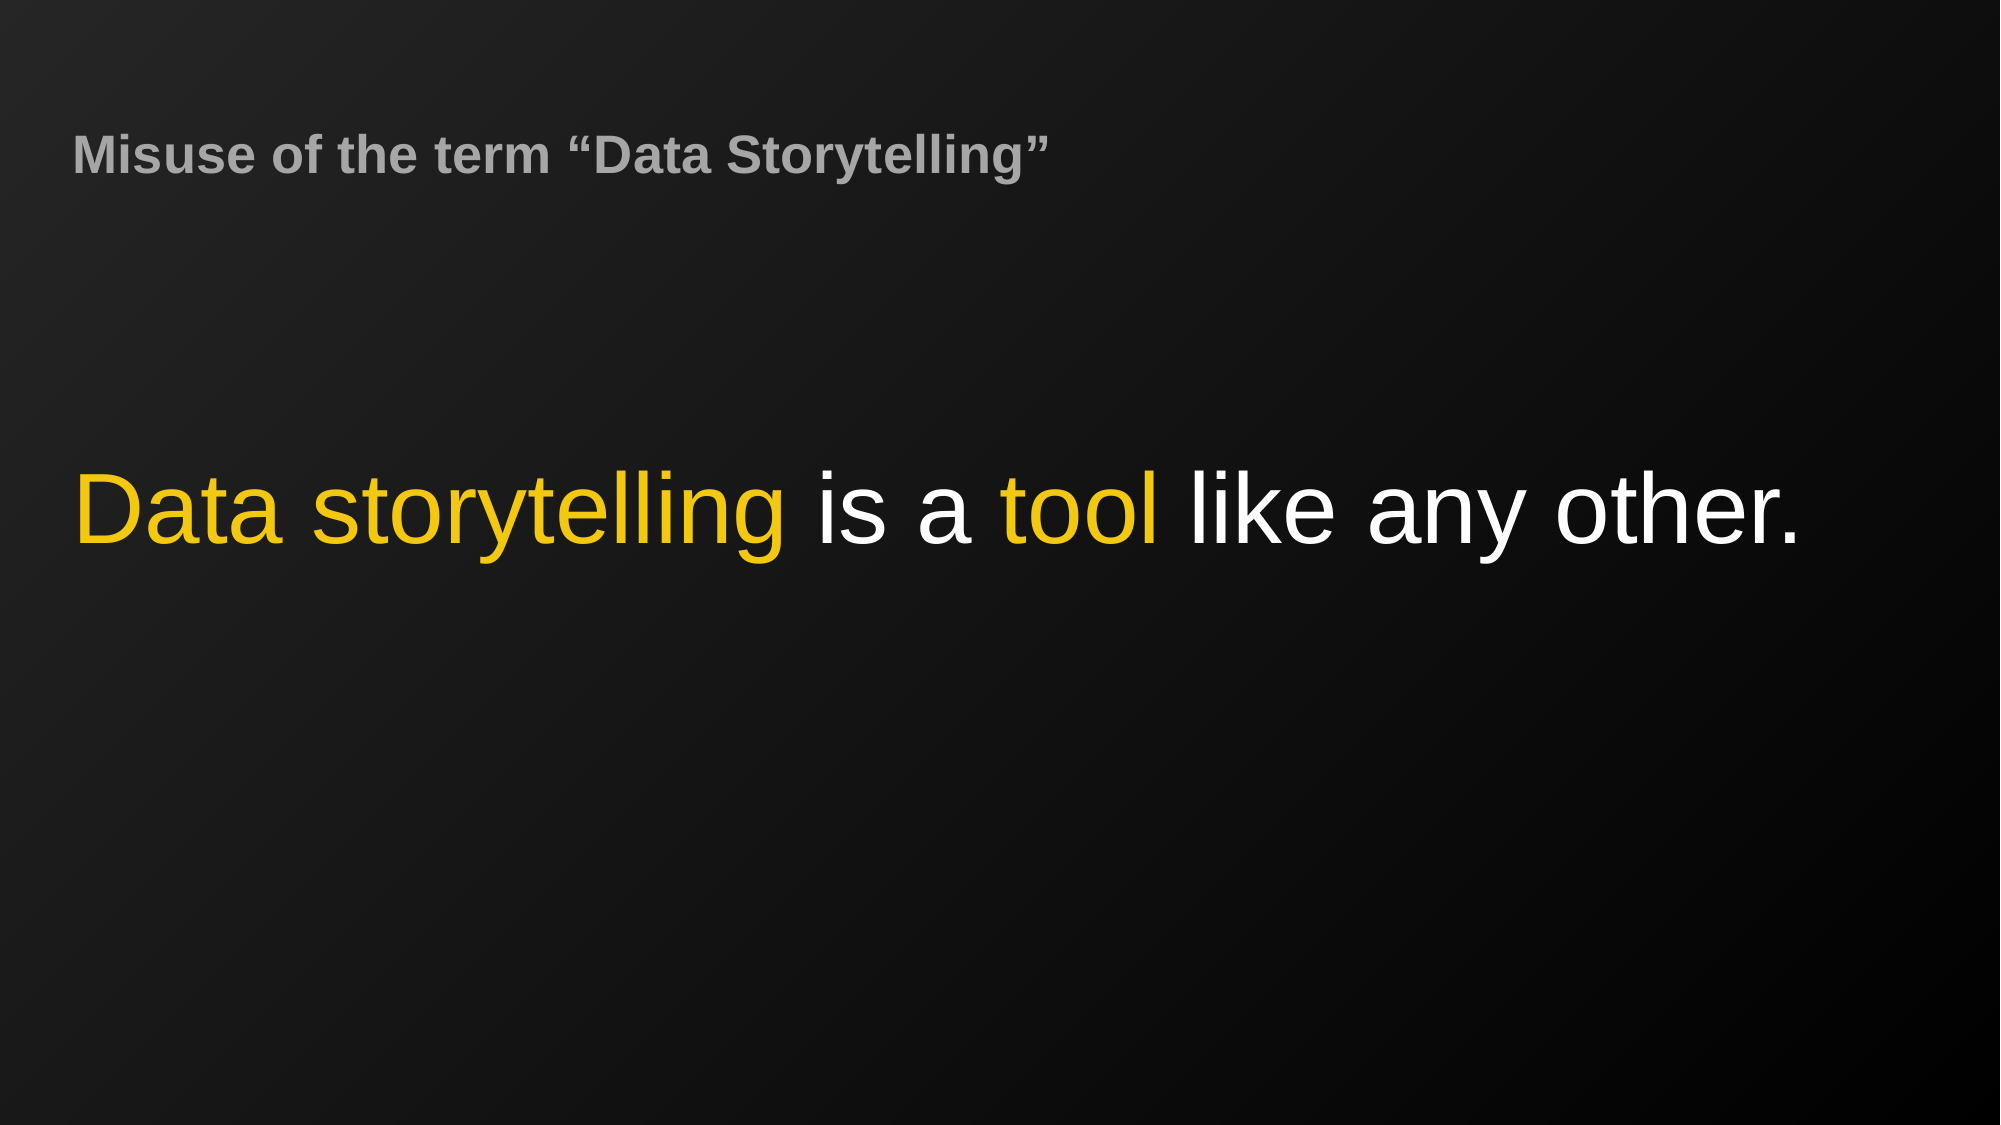

# Misuse of the term “Data Storytelling”

Data storytelling is a tool like any other.